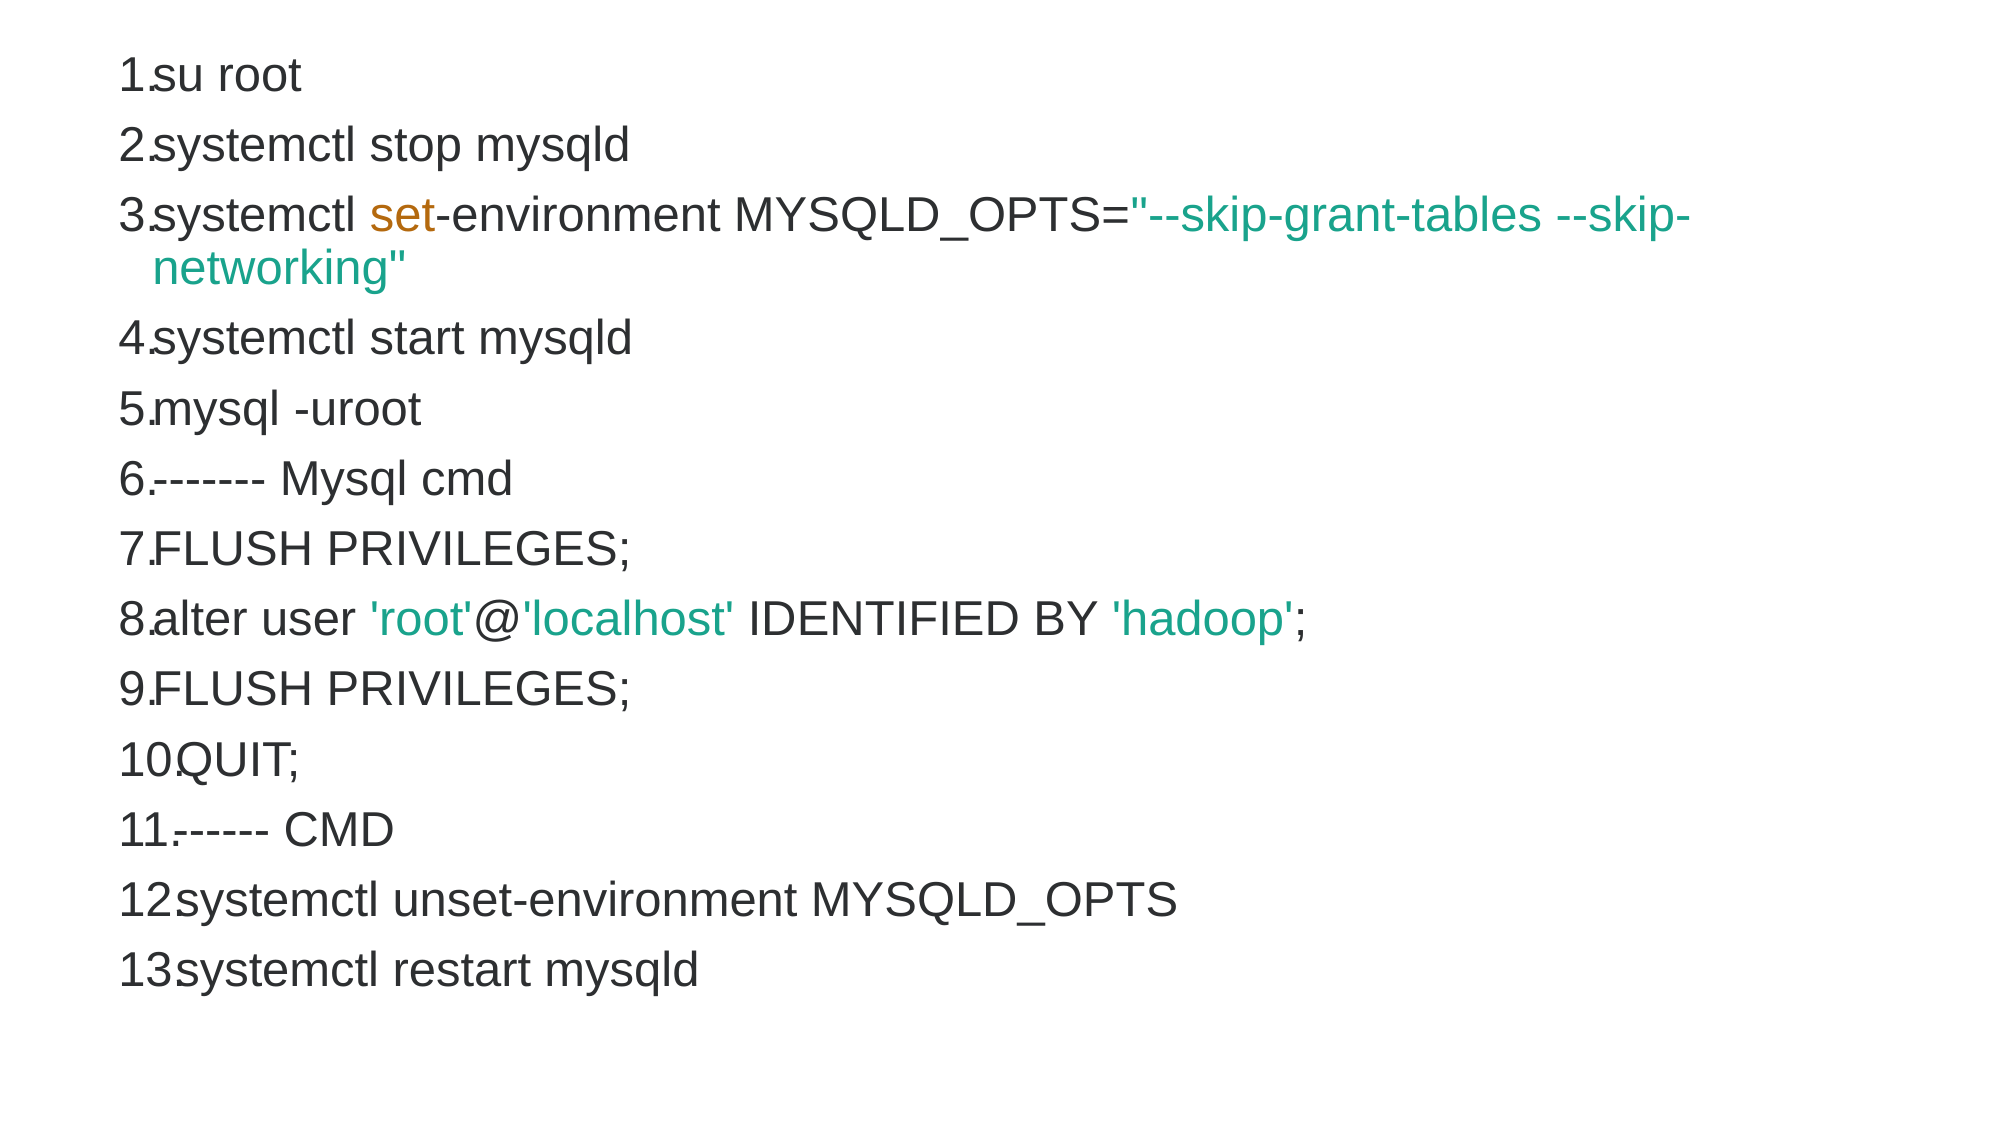

su root
systemctl stop mysqld
systemctl set-environment MYSQLD_OPTS="--skip-grant-tables --skip-networking"
systemctl start mysqld
mysql -uroot
------- Mysql cmd
FLUSH PRIVILEGES;
alter user 'root'@'localhost' IDENTIFIED BY 'hadoop';
FLUSH PRIVILEGES;
QUIT;
------ CMD
systemctl unset-environment MYSQLD_OPTS
systemctl restart mysqld